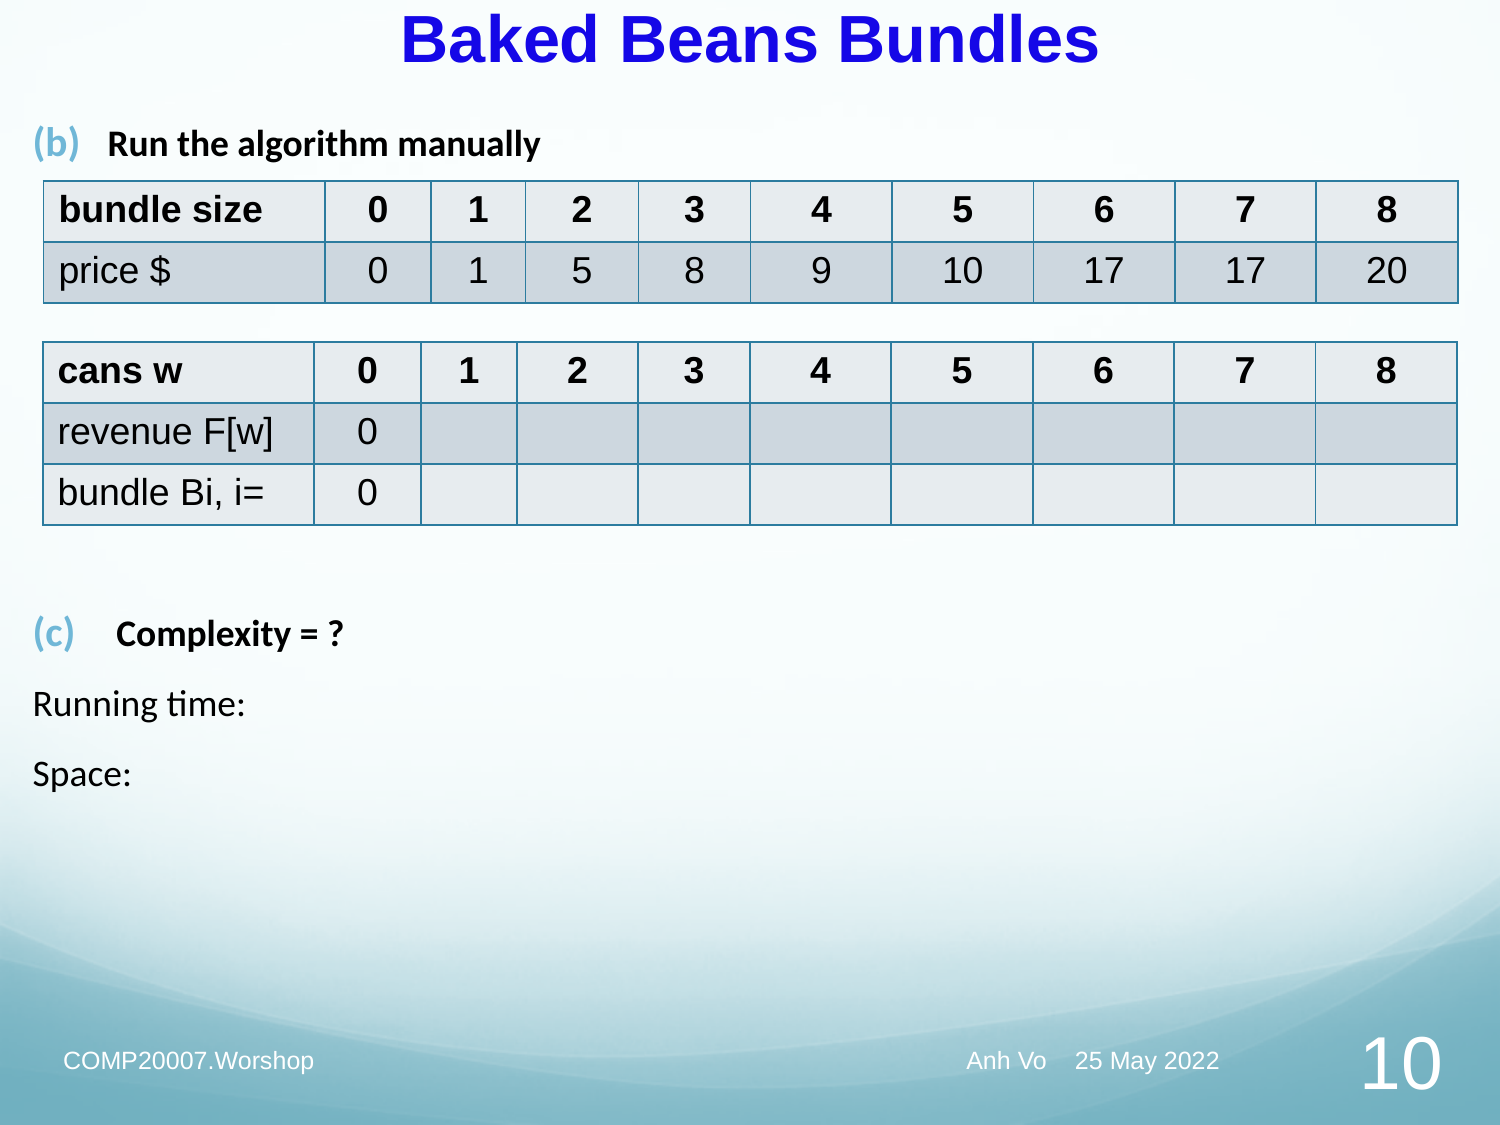

# Baked Beans Bundles
Run the algorithm manually

 Complexity = ?
Running time:
Space:

| bundle size | 0 | 1 | 2 | 3 | 4 | 5 | 6 | 7 | 8 |
| --- | --- | --- | --- | --- | --- | --- | --- | --- | --- |
| price $ | 0 | 1 | 5 | 8 | 9 | 10 | 17 | 17 | 20 |
| cans w | 0 | 1 | 2 | 3 | 4 | 5 | 6 | 7 | 8 |
| --- | --- | --- | --- | --- | --- | --- | --- | --- | --- |
| revenue F[w] | 0 |  |  |  |  |  |  |  |  |
| bundle Bi, i= | 0 |  |  |  |  |  |  |  |  |
COMP20007.Worshop
Anh Vo    25 May 2022
10